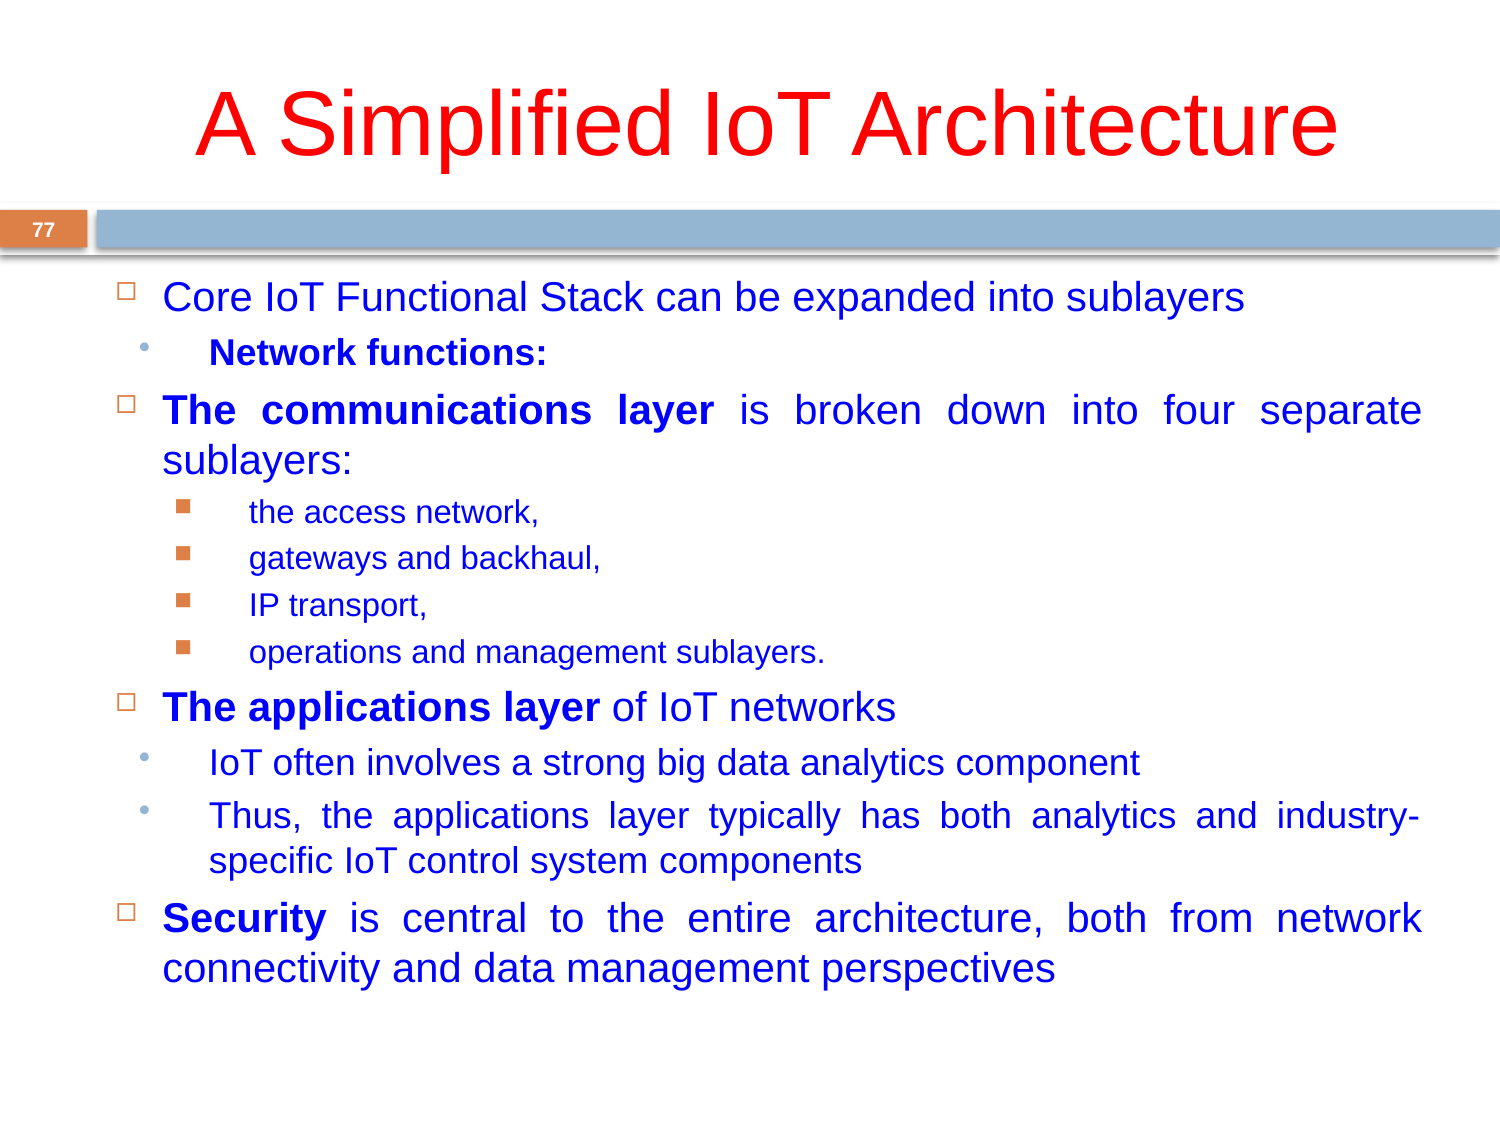

# A Simplified IoT Architecture
77
Core IoT Functional Stack can be expanded into sublayers
Network functions:
The communications layer is broken down into four separate sublayers:
the access network,
gateways and backhaul,
IP transport,
operations and management sublayers.
The applications layer of IoT networks
IoT often involves a strong big data analytics component
Thus, the applications layer typically has both analytics and industry-specific IoT control system components
Security is central to the entire architecture, both from network connectivity and data management perspectives